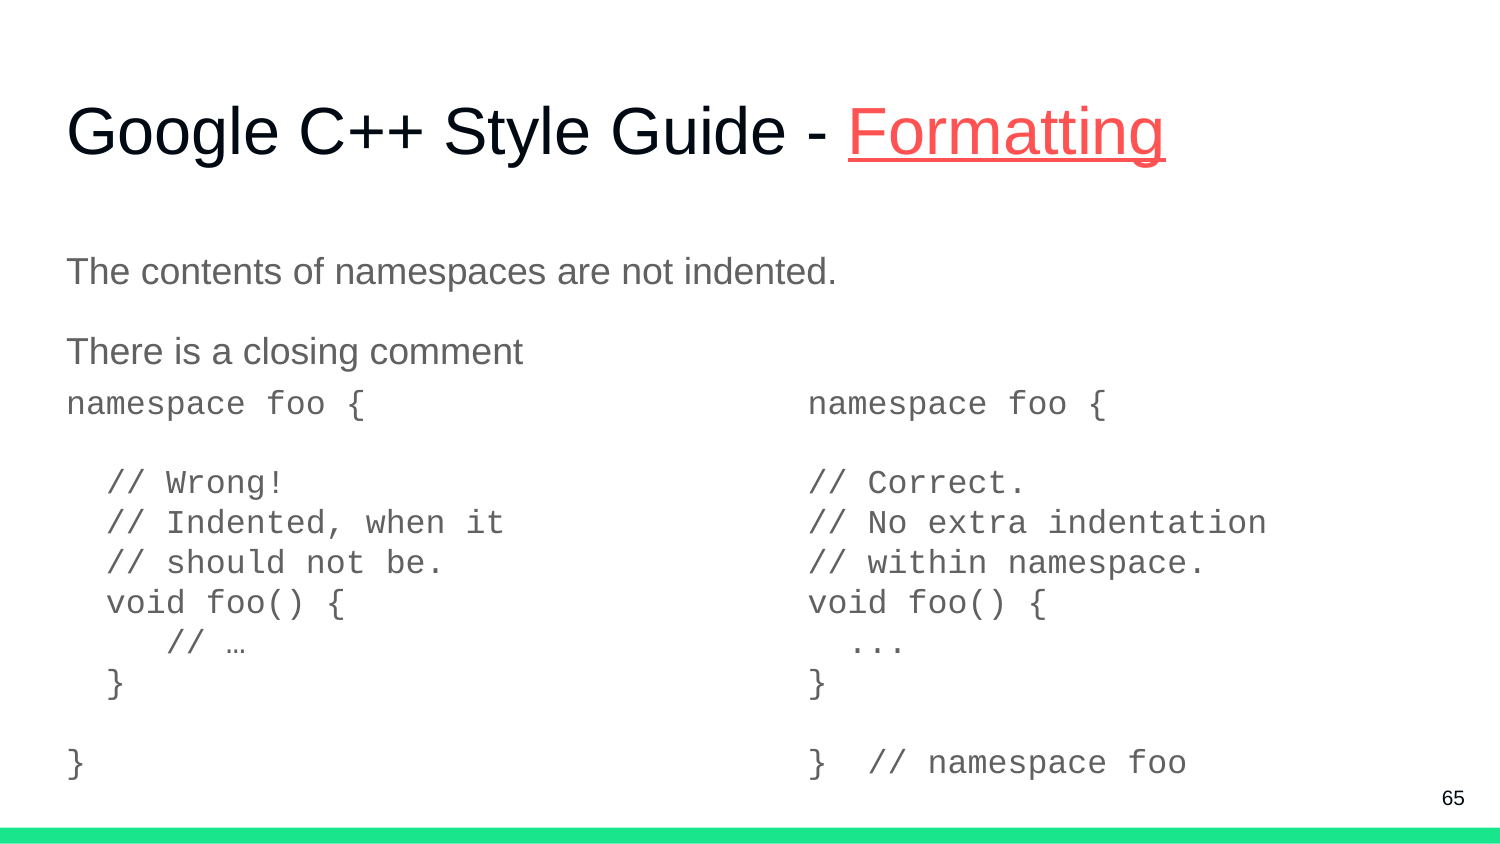

# Google C++ Style Guide - Formatting

The contents of namespaces are not indented.
There is a closing comment
namespace foo {
  // Wrong!
  // Indented, when it
  // should not be.
  void foo() {
     // …
  }
}
namespace foo {
// Correct.
// No extra indentation
// within namespace.
void foo() {
  ...
}

}  // namespace foo
65